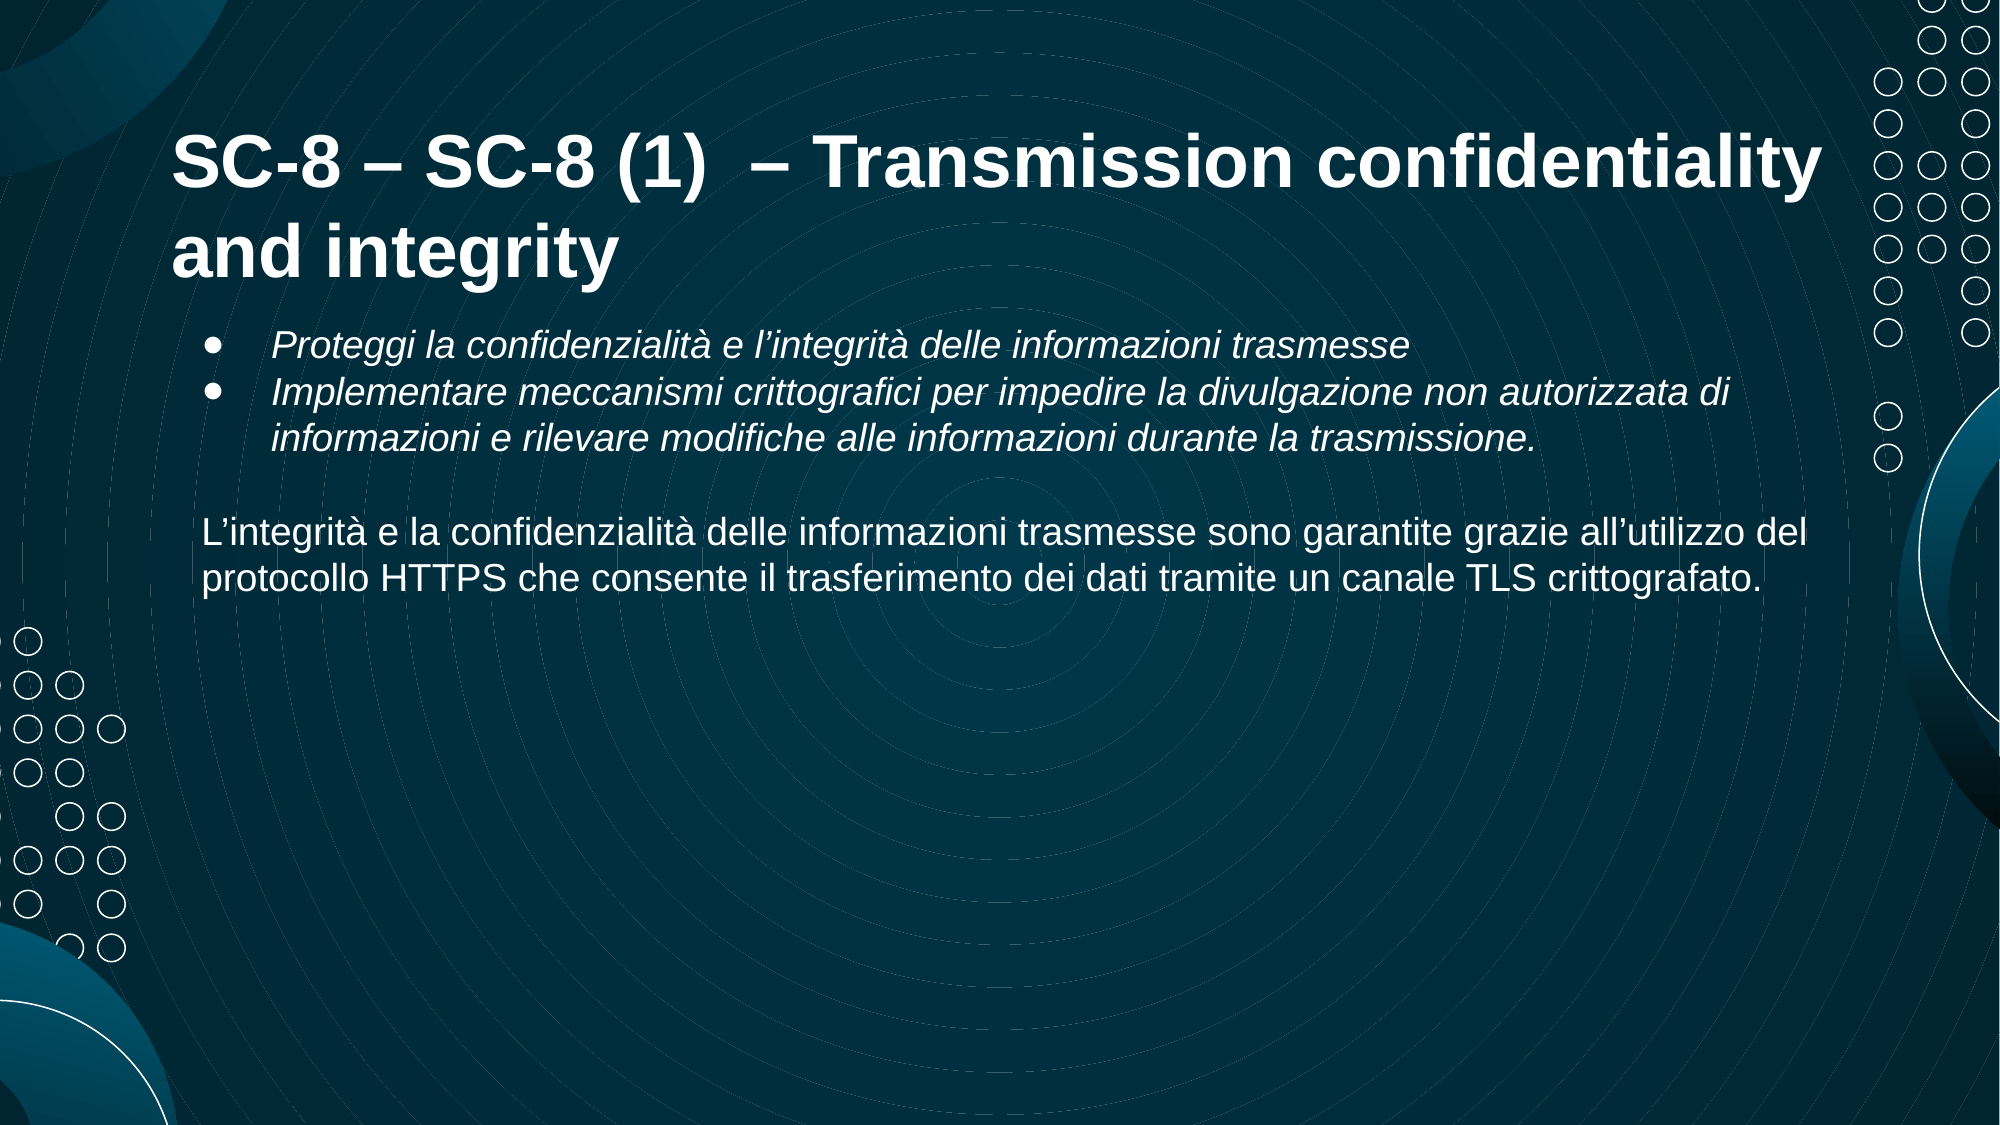

# SC-8 – SC-8 (1)  – Transmission confidentiality and integrity
Proteggi la confidenzialità e l’integrità delle informazioni trasmesse
Implementare meccanismi crittografici per impedire la divulgazione non autorizzata di informazioni e rilevare modifiche alle informazioni durante la trasmissione.

L’integrità e la confidenzialità delle informazioni trasmesse sono garantite grazie all’utilizzo del protocollo HTTPS che consente il trasferimento dei dati tramite un canale TLS crittografato.